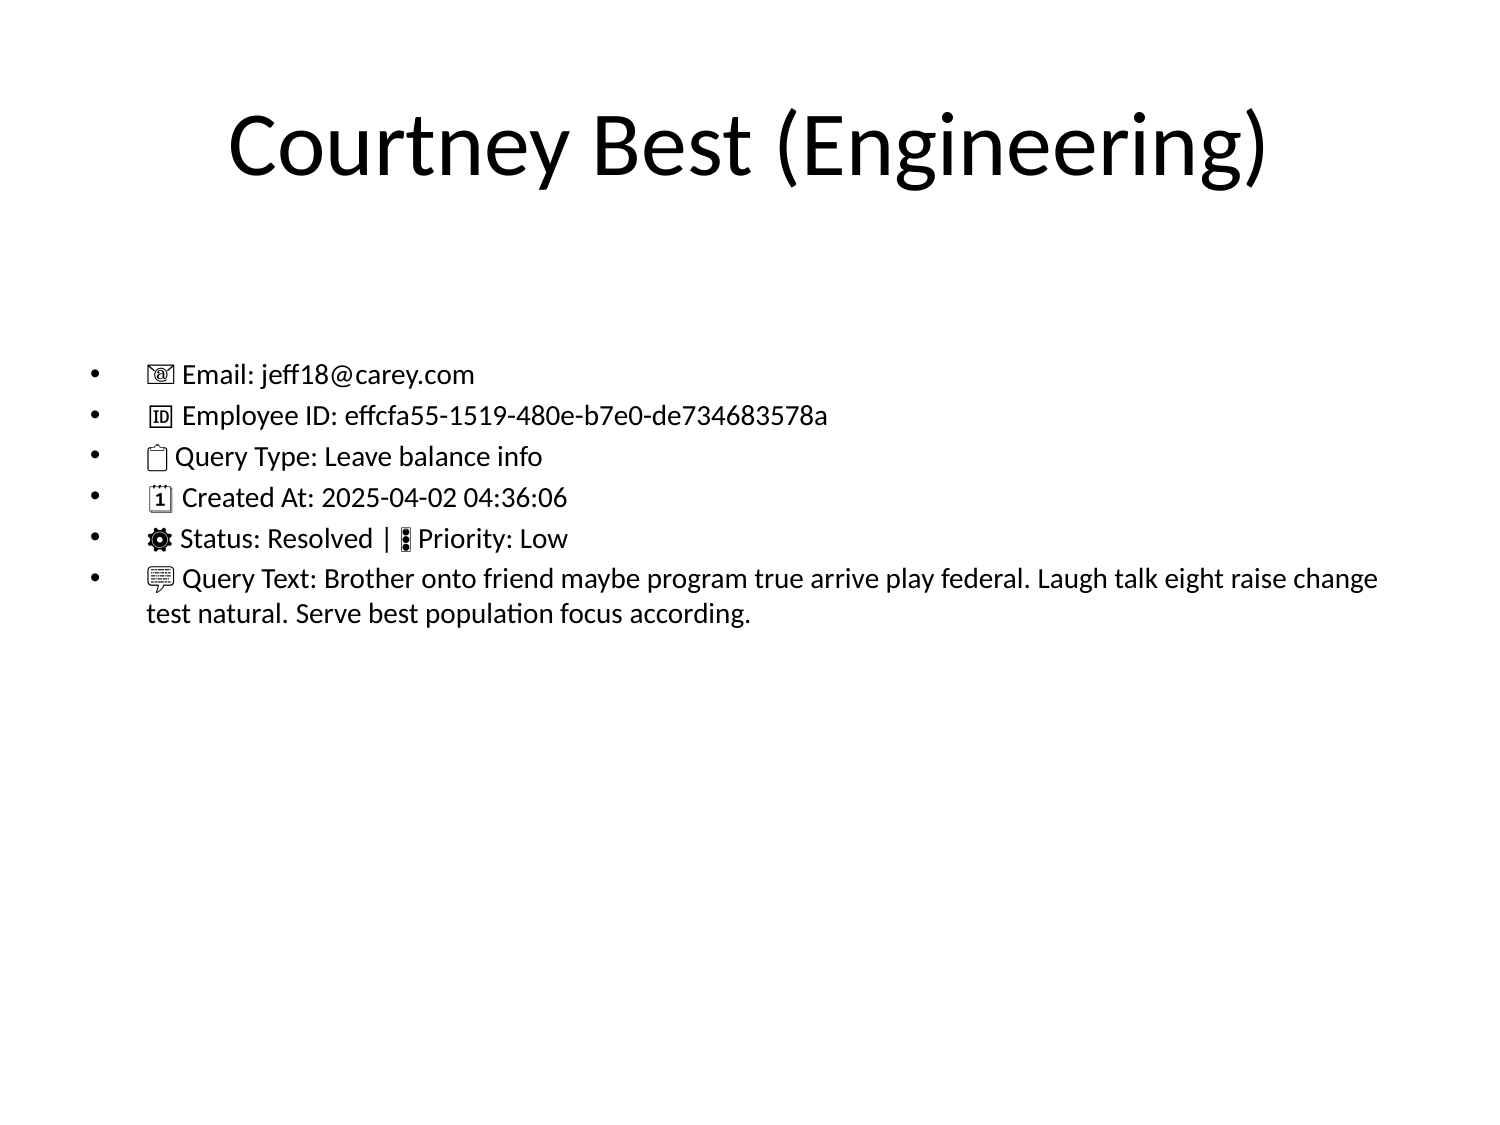

# Courtney Best (Engineering)

📧 Email: jeff18@carey.com
🆔 Employee ID: effcfa55-1519-480e-b7e0-de734683578a
📋 Query Type: Leave balance info
🗓 Created At: 2025-04-02 04:36:06
⚙ Status: Resolved | 🚦 Priority: Low
💬 Query Text: Brother onto friend maybe program true arrive play federal. Laugh talk eight raise change test natural. Serve best population focus according.